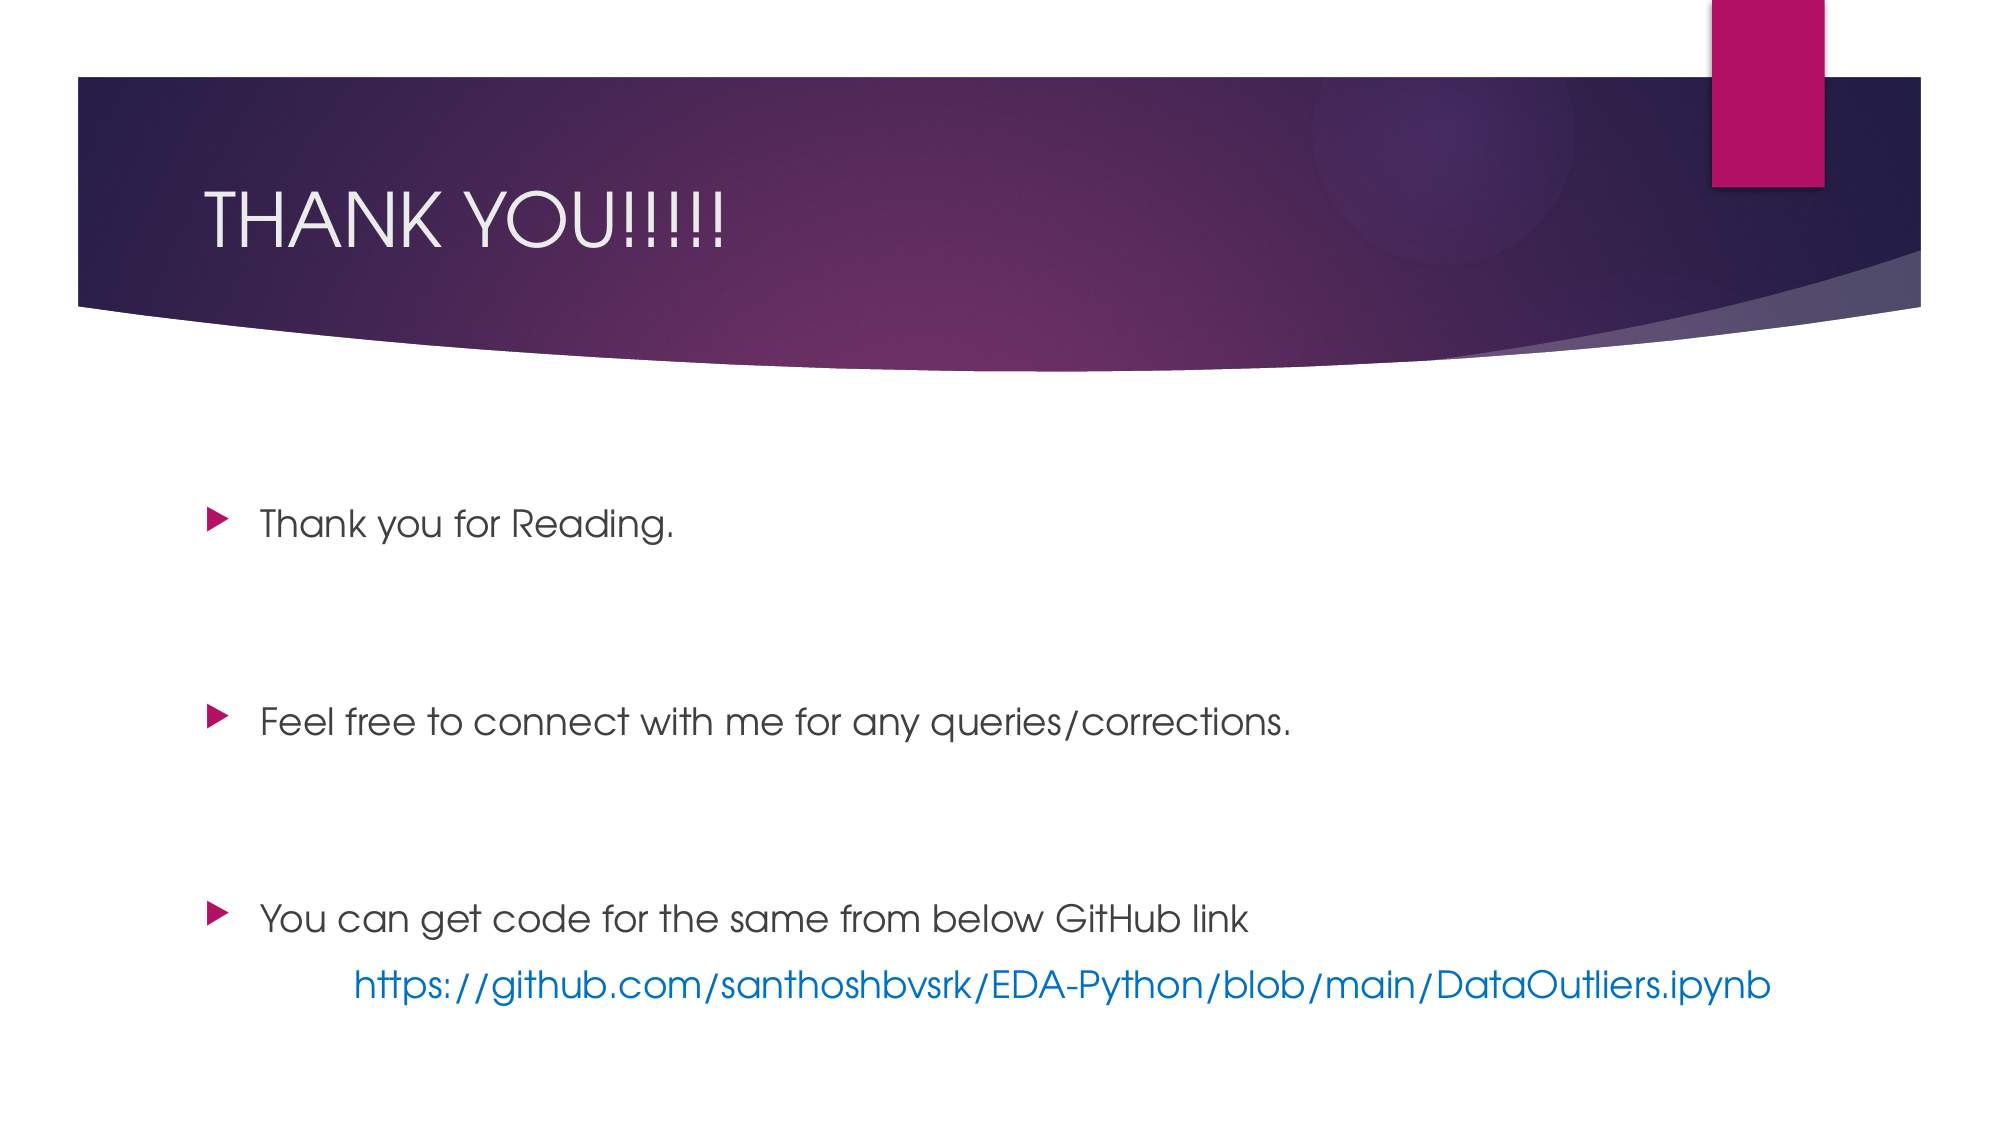

# THANK YOU!!!!!

Thank you for Reading.

Feel free to connect with me for any queries/corrections.

You can get code for the same from below GitHub link
	https://github.com/santhoshbvsrk/EDA-Python/blob/main/DataOutliers.ipynb